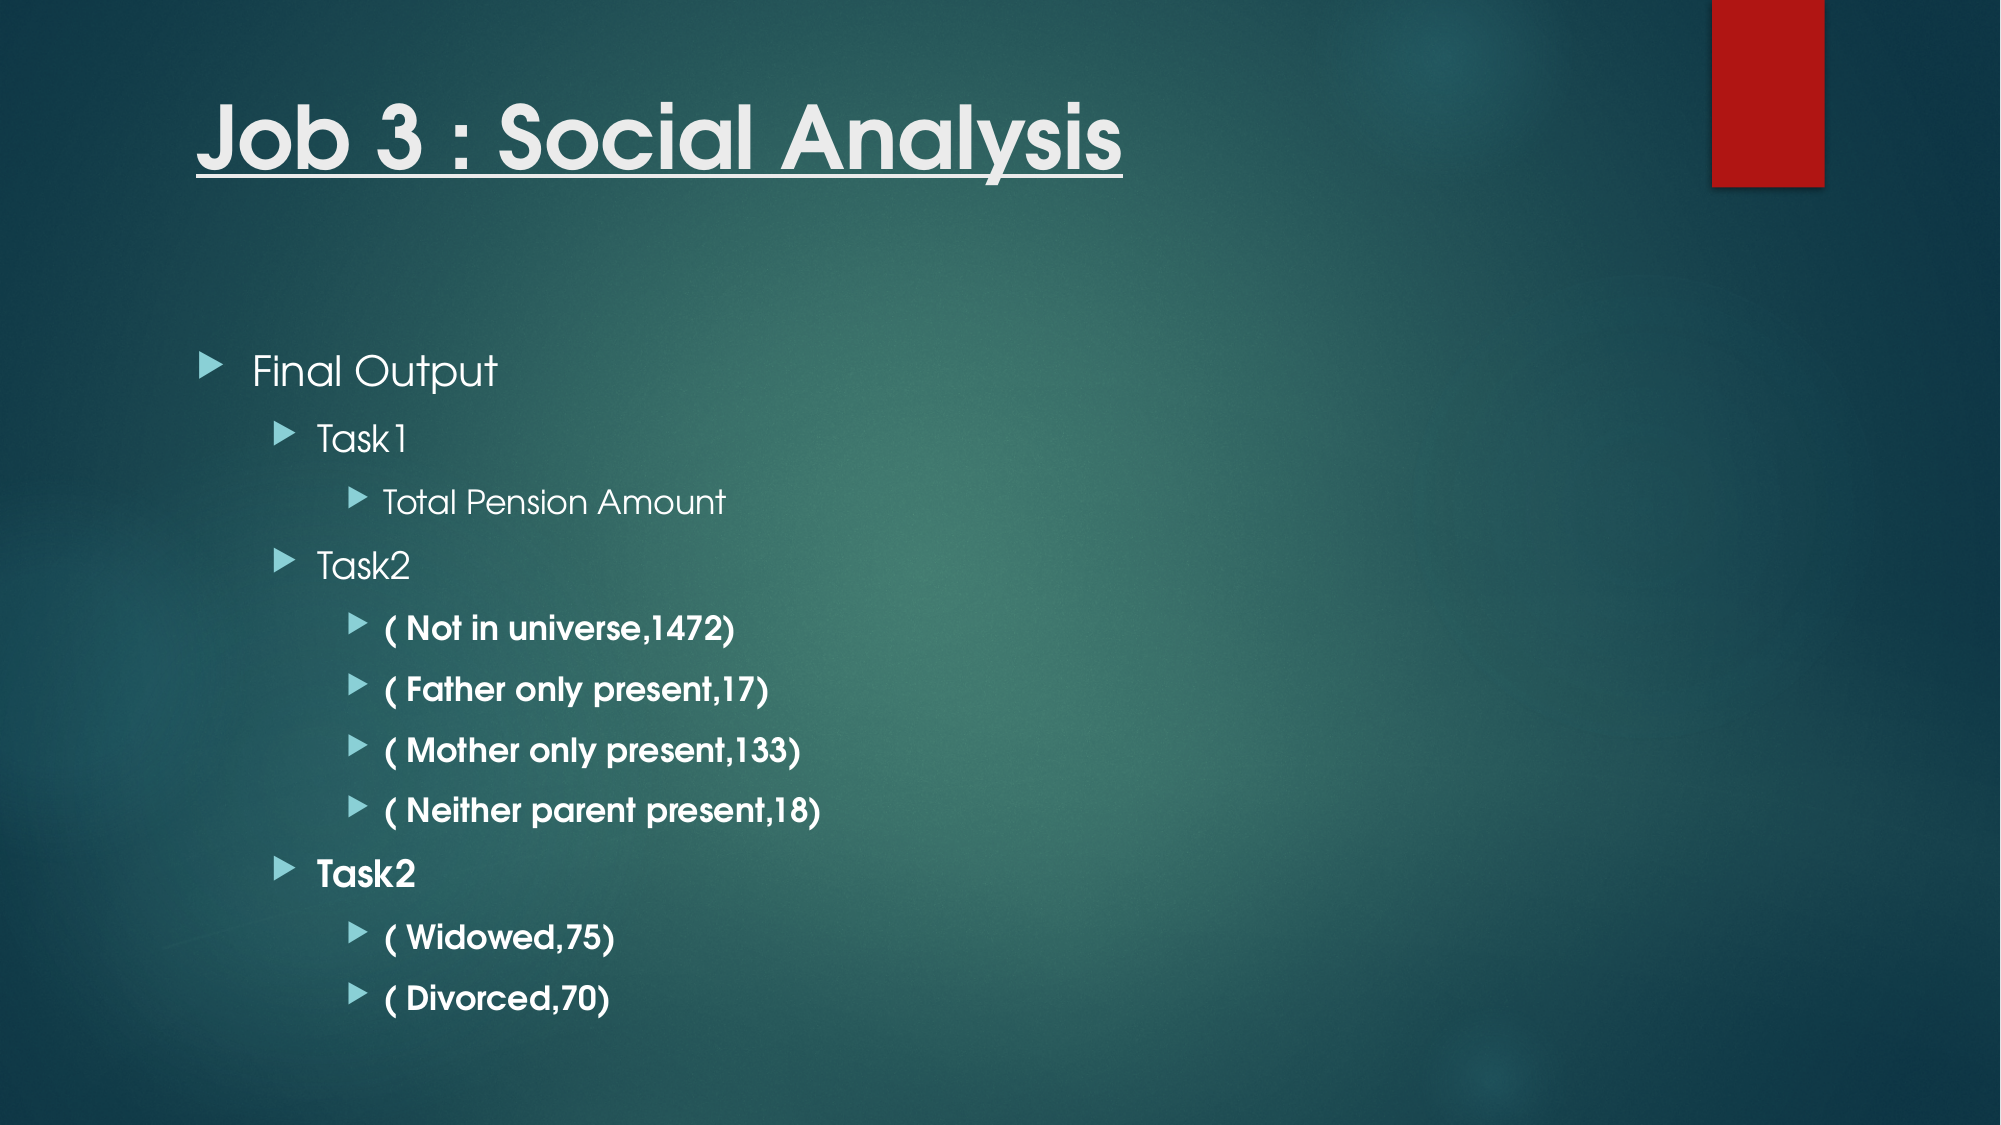

# Job 3 : Social Analysis
Final Output
Task1
Total Pension Amount
Task2
( Not in universe,1472)
( Father only present,17)
( Mother only present,133)
( Neither parent present,18)
Task2
( Widowed,75)
( Divorced,70)